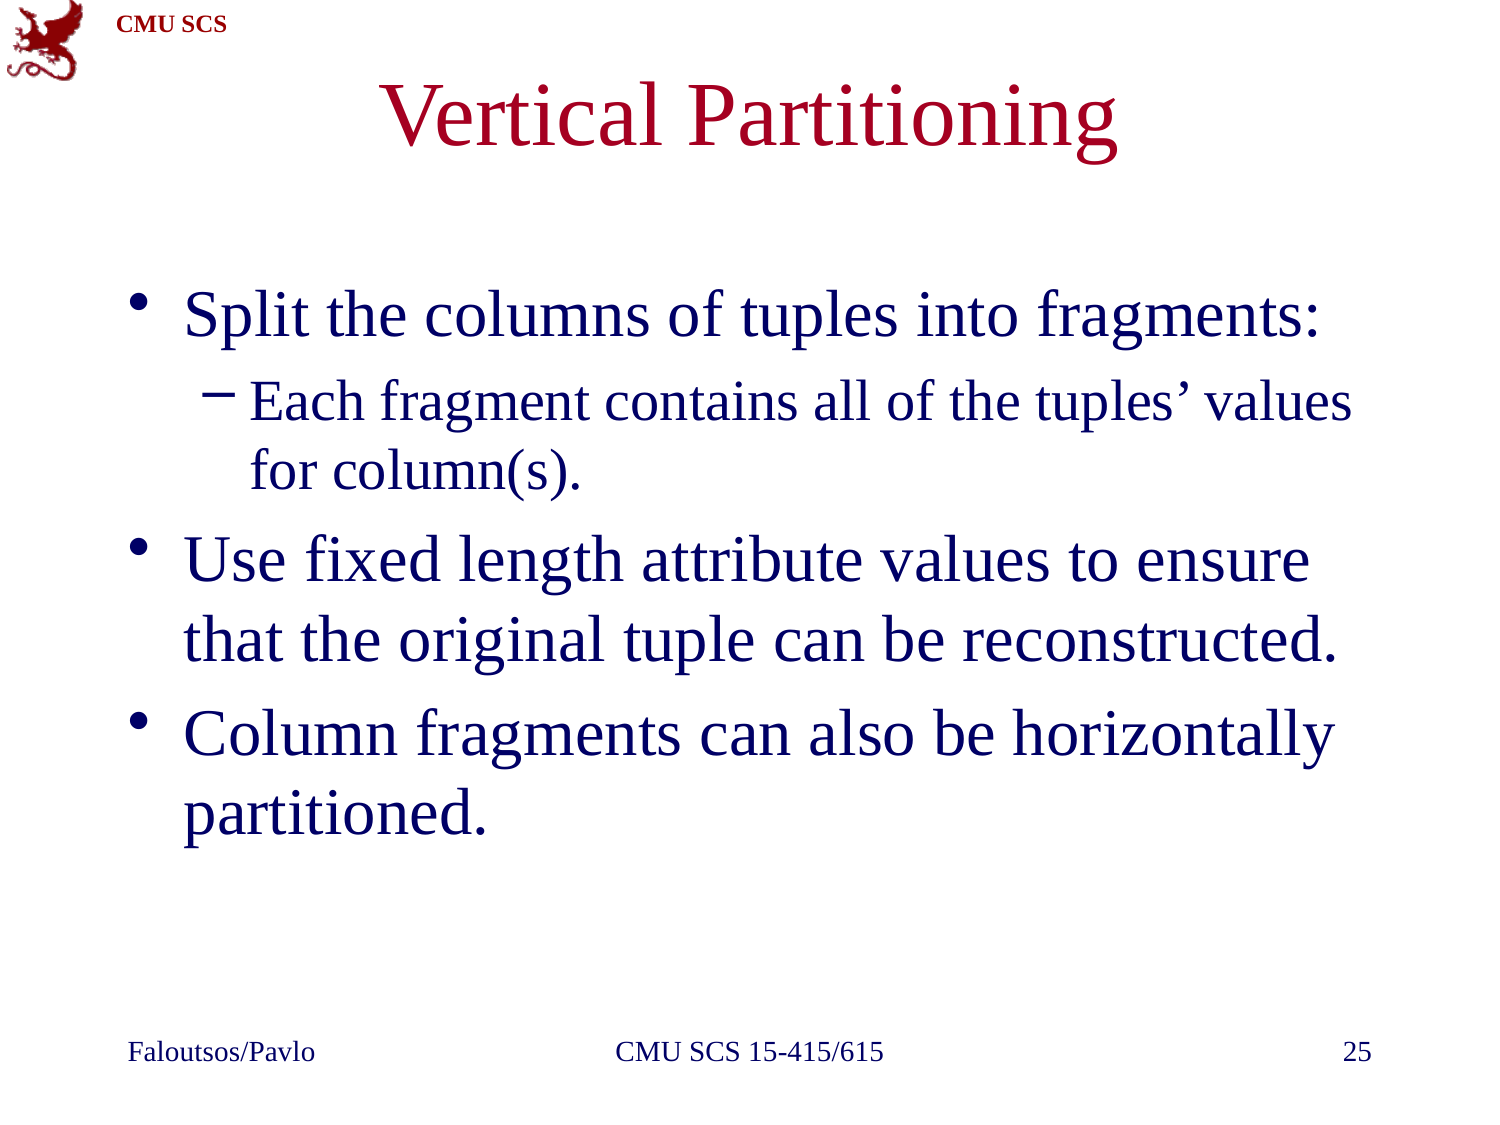

# Vertical Partitioning
Split the columns of tuples into fragments:
Each fragment contains all of the tuples’ values for column(s).
Use fixed length attribute values to ensure that the original tuple can be reconstructed.
Column fragments can also be horizontally partitioned.

Faloutsos/Pavlo
CMU SCS 15-415/615
25